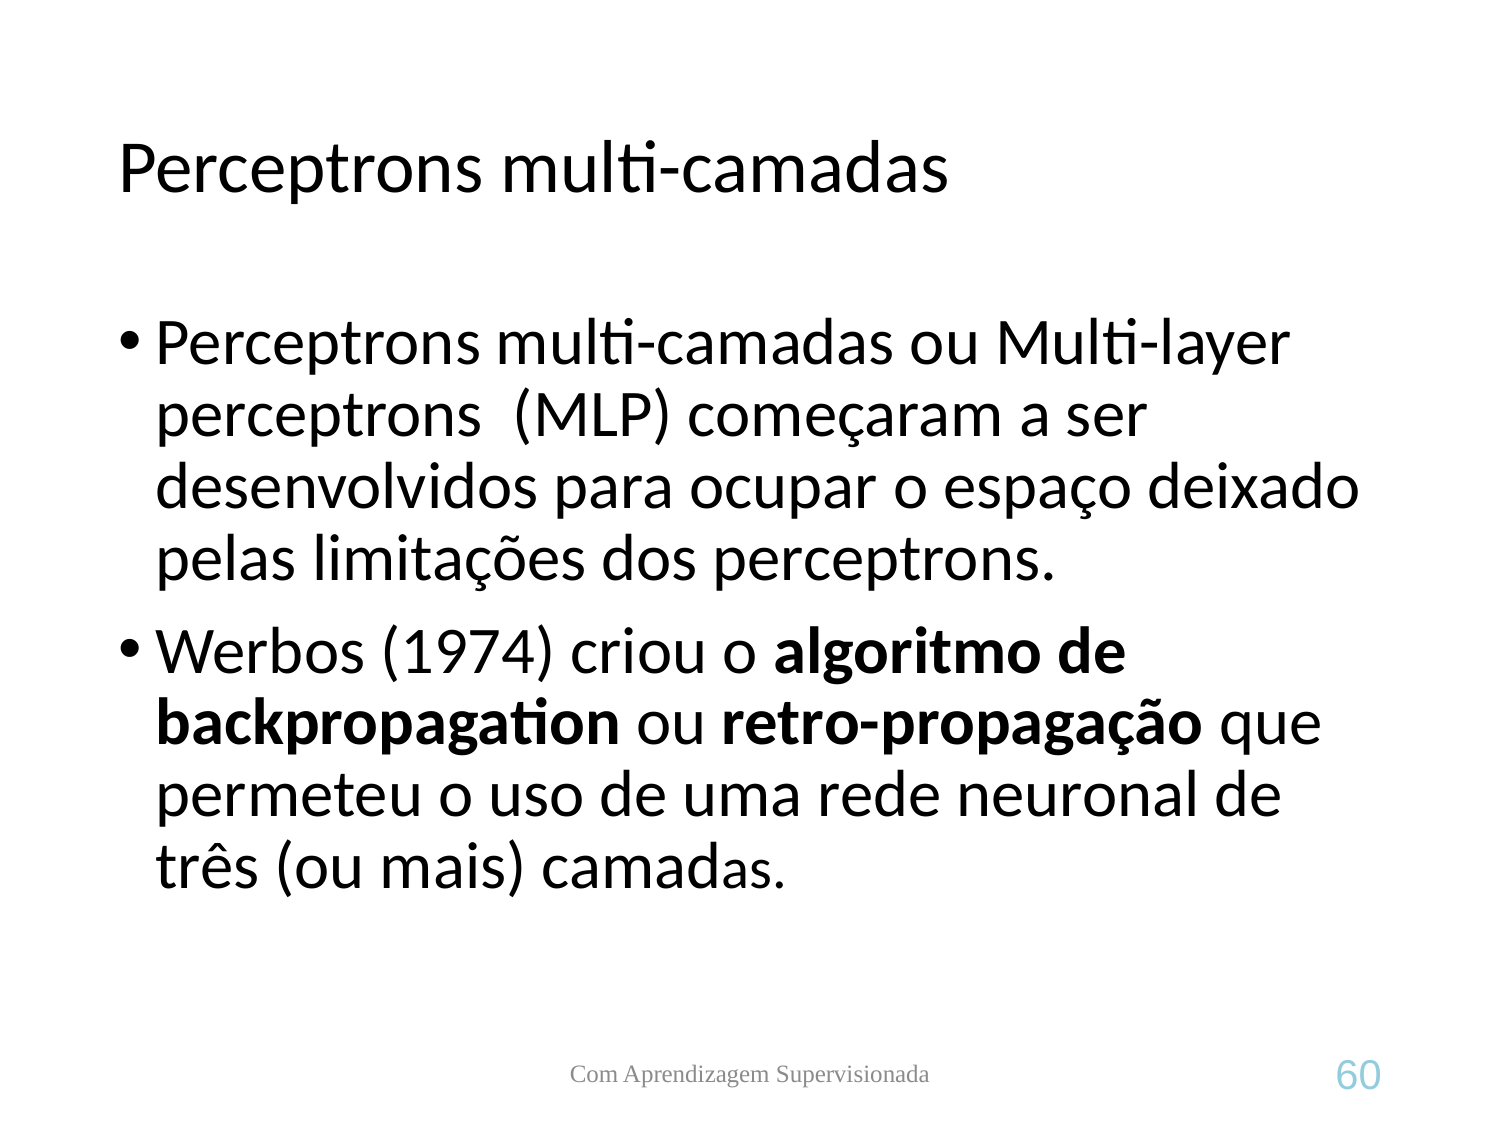

# Perceptrons multi-camadas
Perceptrons multi-camadas ou Multi-layer perceptrons  (MLP) começaram a ser desenvolvidos para ocupar o espaço deixado pelas limitações dos perceptrons.
Werbos (1974) criou o algoritmo de backpropagation ou retro-propagação que permeteu o uso de uma rede neuronal de três (ou mais) camadas.
Com Aprendizagem Supervisionada
60